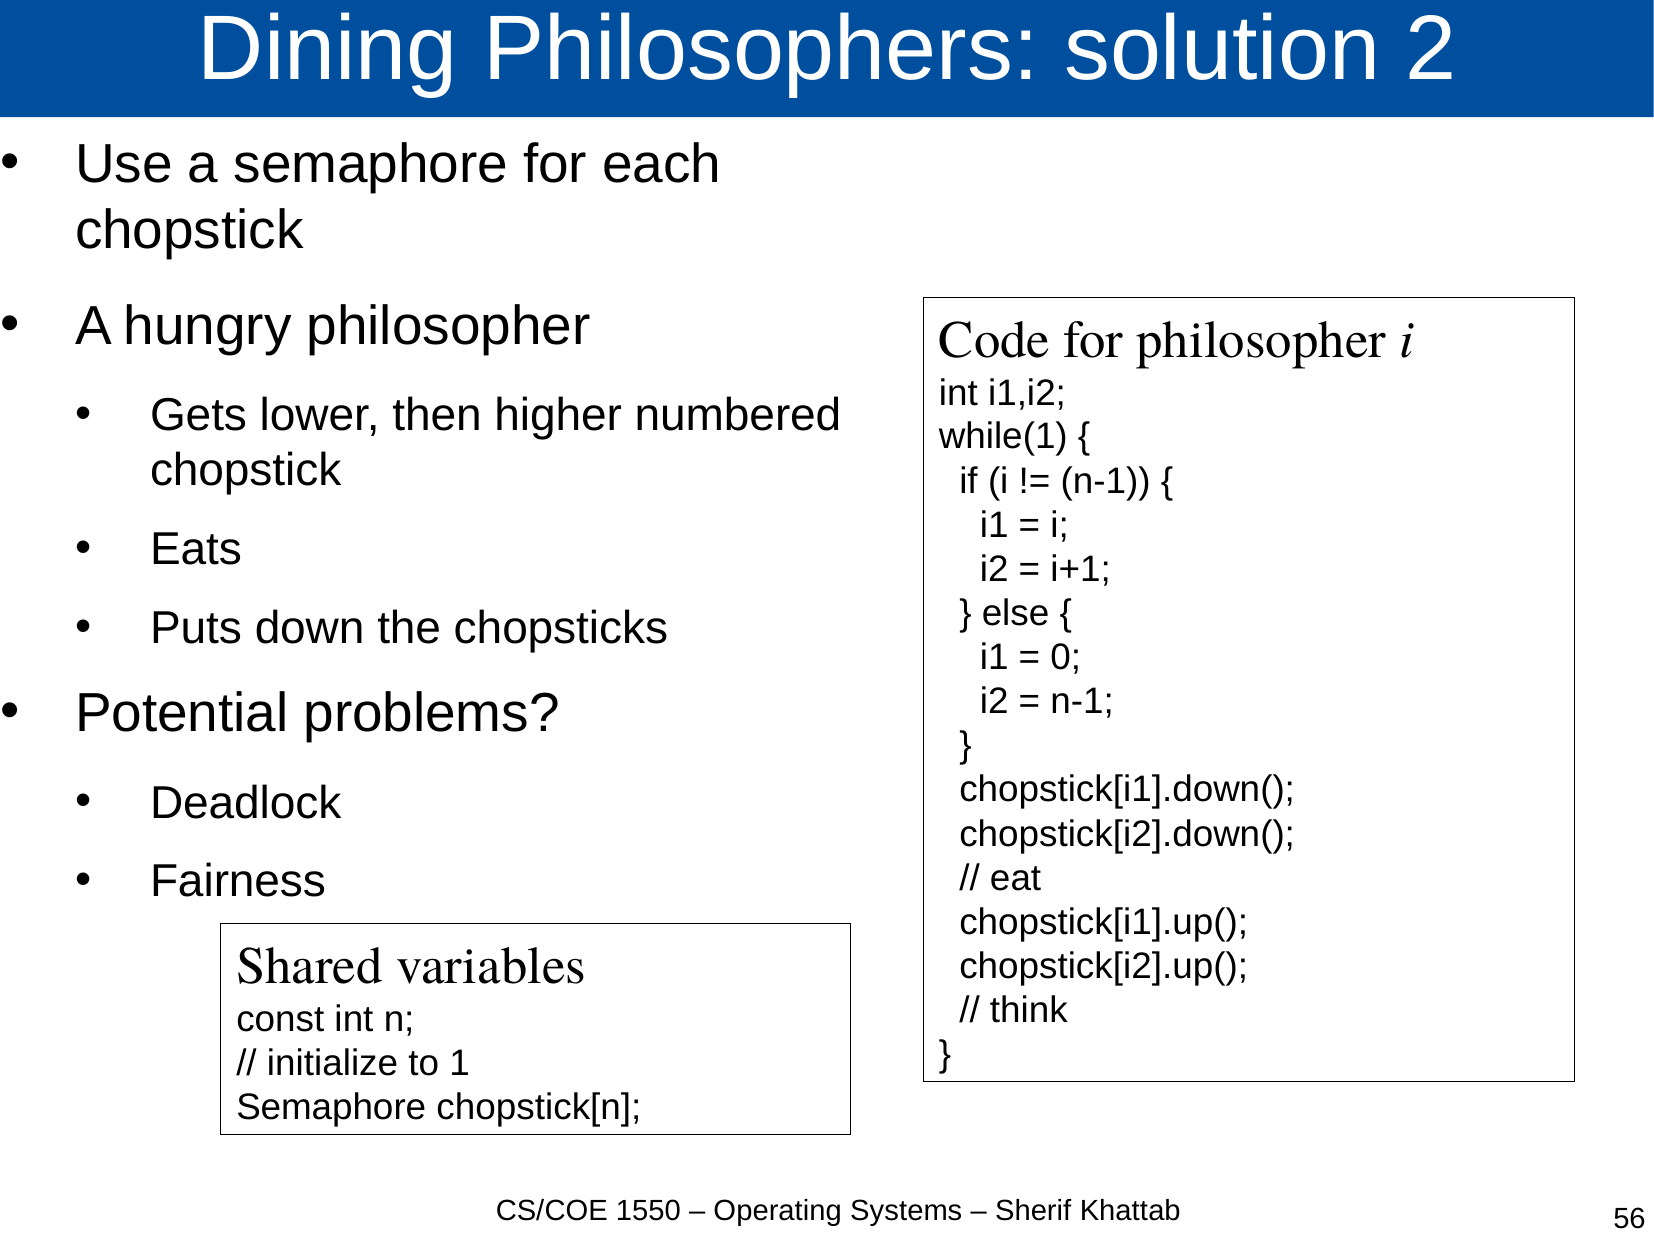

# Dining Philosophers: solution 2
Use a semaphore for each chopstick
A hungry philosopher
Gets lower, then higher numbered chopstick
Eats
Puts down the chopsticks
Potential problems?
Deadlock
Fairness
Code for philosopher i
int i1,i2;
while(1) {
  if (i != (n-1)) {
    i1 = i;
    i2 = i+1;
  } else {
    i1 = 0;
    i2 = n-1;
  }
  chopstick[i1].down();
  chopstick[i2].down();
  // eat
  chopstick[i1].up();
  chopstick[i2].up();
  // think
}
Shared variables
const int n;
// initialize to 1
Semaphore chopstick[n];
CS/COE 1550 – Operating Systems – Sherif Khattab
56